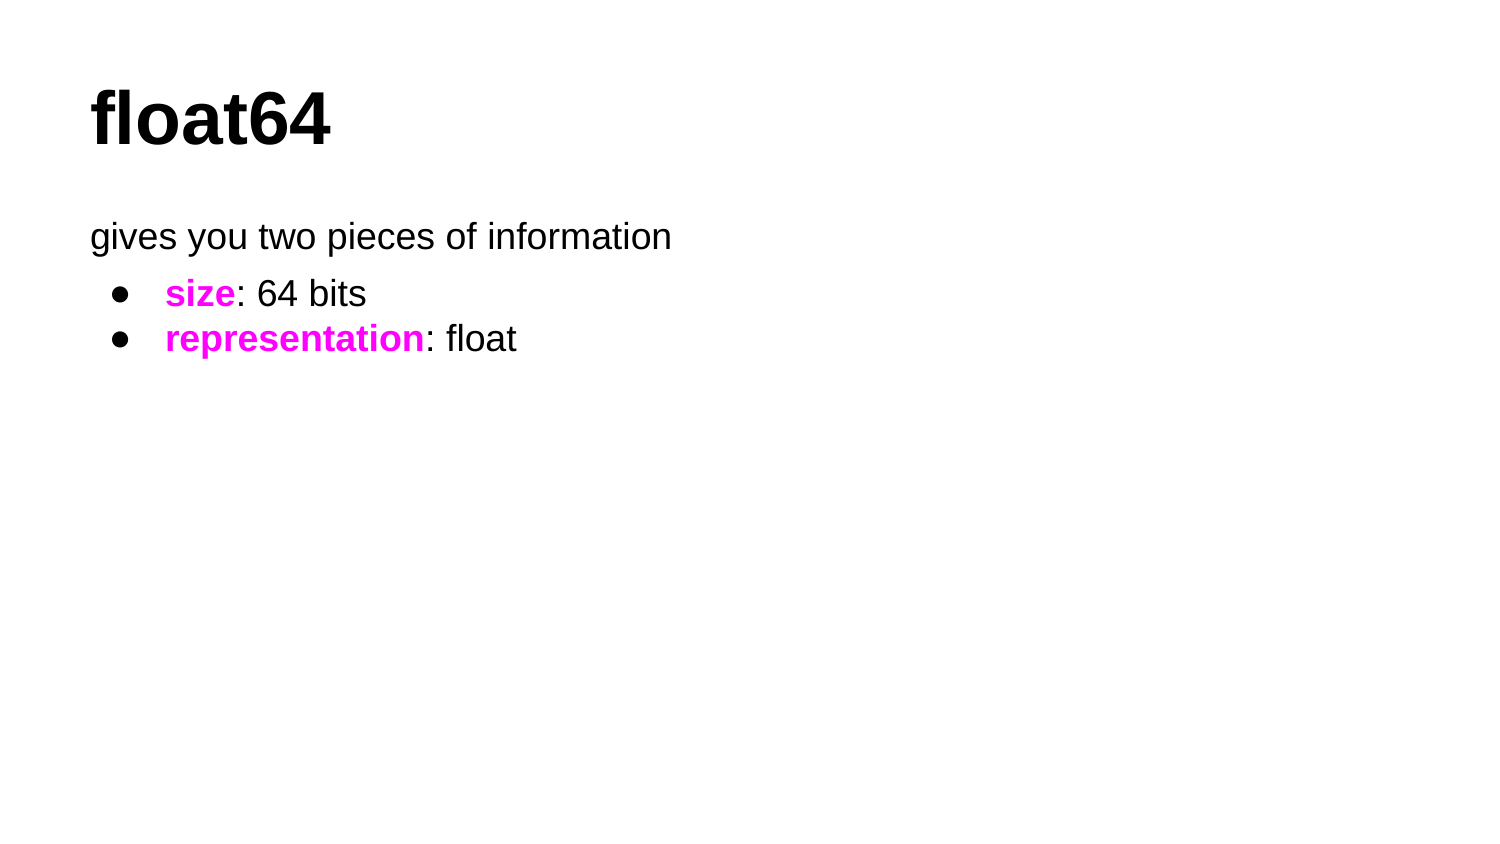

# float64
gives you two pieces of information
size: 64 bits
representation: float